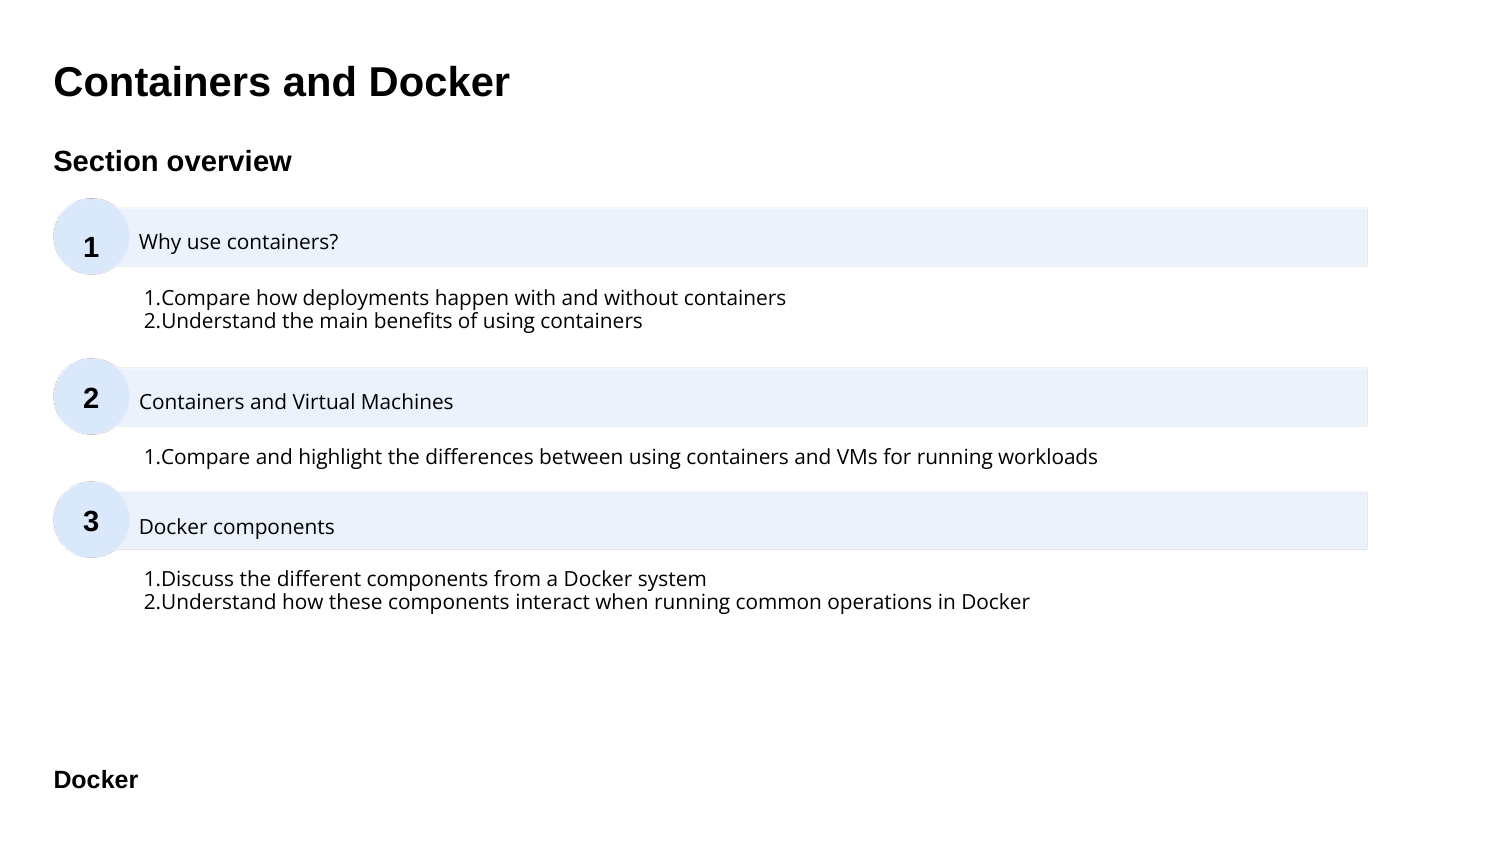

Containers and Docker
Section overview

1
Why use containers?
1.Compare how deployments happen with and without containers
2.Understand the main beneﬁts of using containers
Containers and Virtual Machines
2
1.Compare and highlight the diﬀerences between using containers and VMs for running workloads
Docker components
3
1.Discuss the diﬀerent components from a Docker system
2.Understand how these components interact when running common operations in Docker

Docker